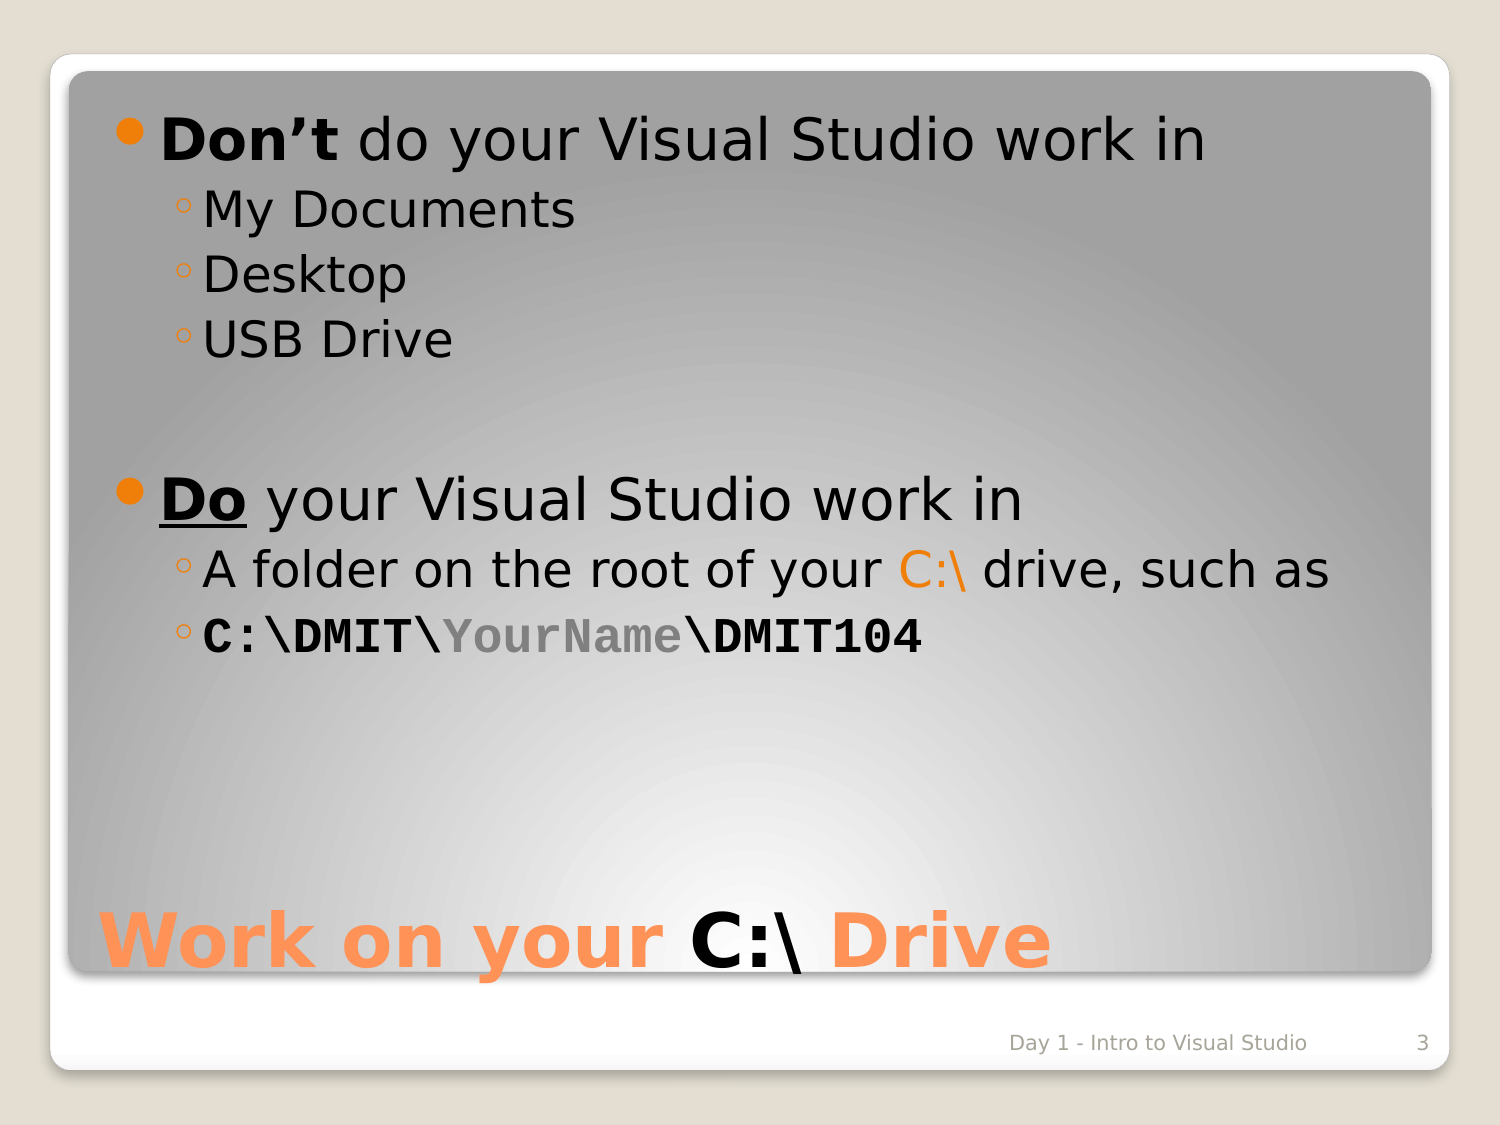

Don’t do your Visual Studio work in
My Documents
Desktop
USB Drive

Do your Visual Studio work in
A folder on the root of your C:\ drive, such as
C:\DMIT\YourName\DMIT104
# Work on your C:\ Drive
Day 1 - Intro to Visual Studio
3